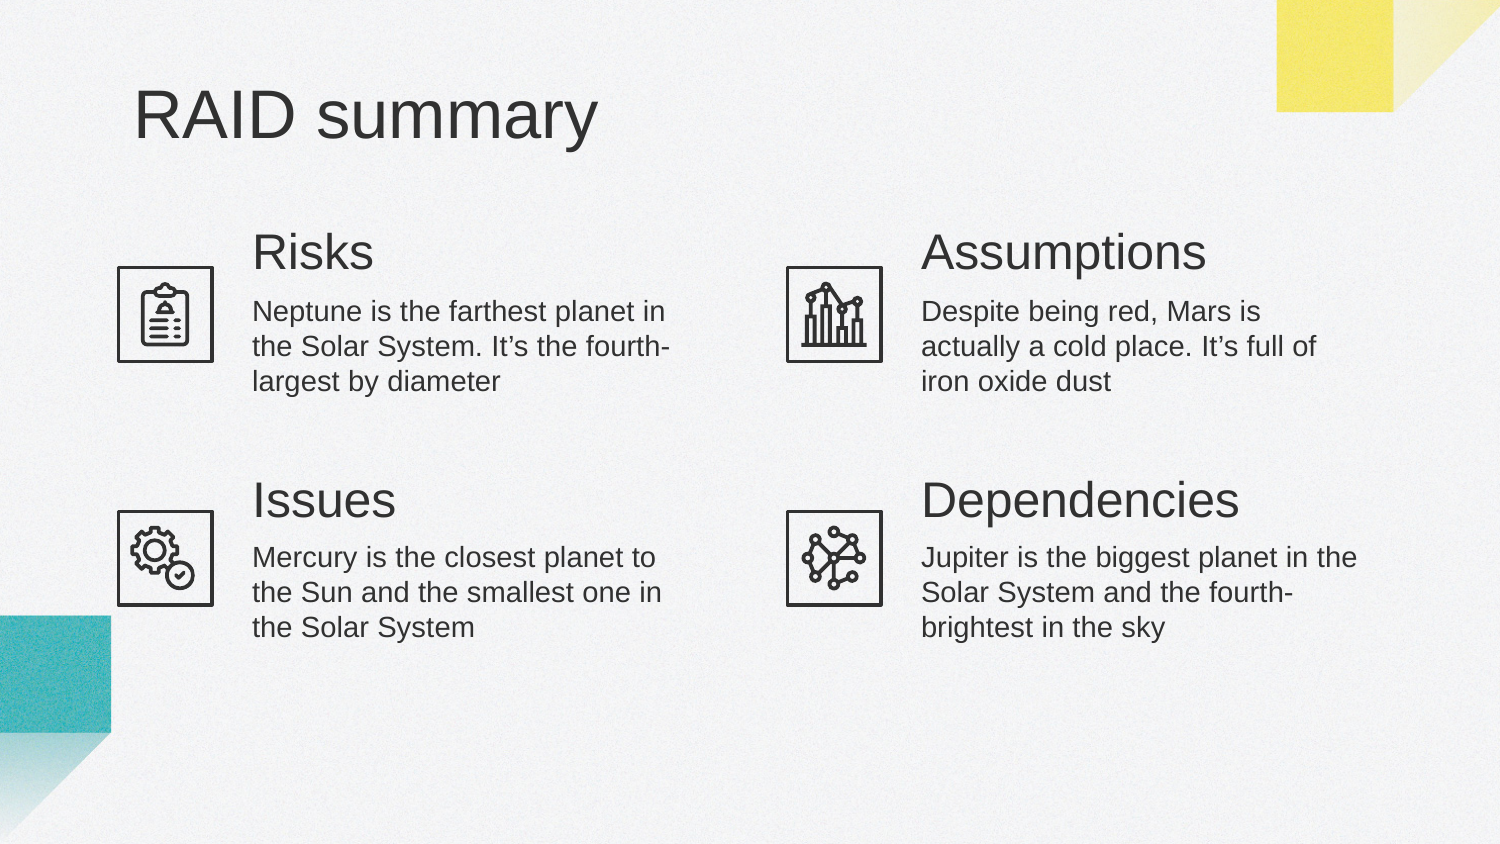

RAID summary
# Risks
Assumptions

Neptune is the farthest planet in the Solar System. It’s the fourth-largest by diameter
Despite being red, Mars is actually a cold place. It’s full of iron oxide dust

Issues
Dependencies

Mercury is the closest planet to the Sun and the smallest one in the Solar System
Jupiter is the biggest planet in the Solar System and the fourth-brightest in the sky